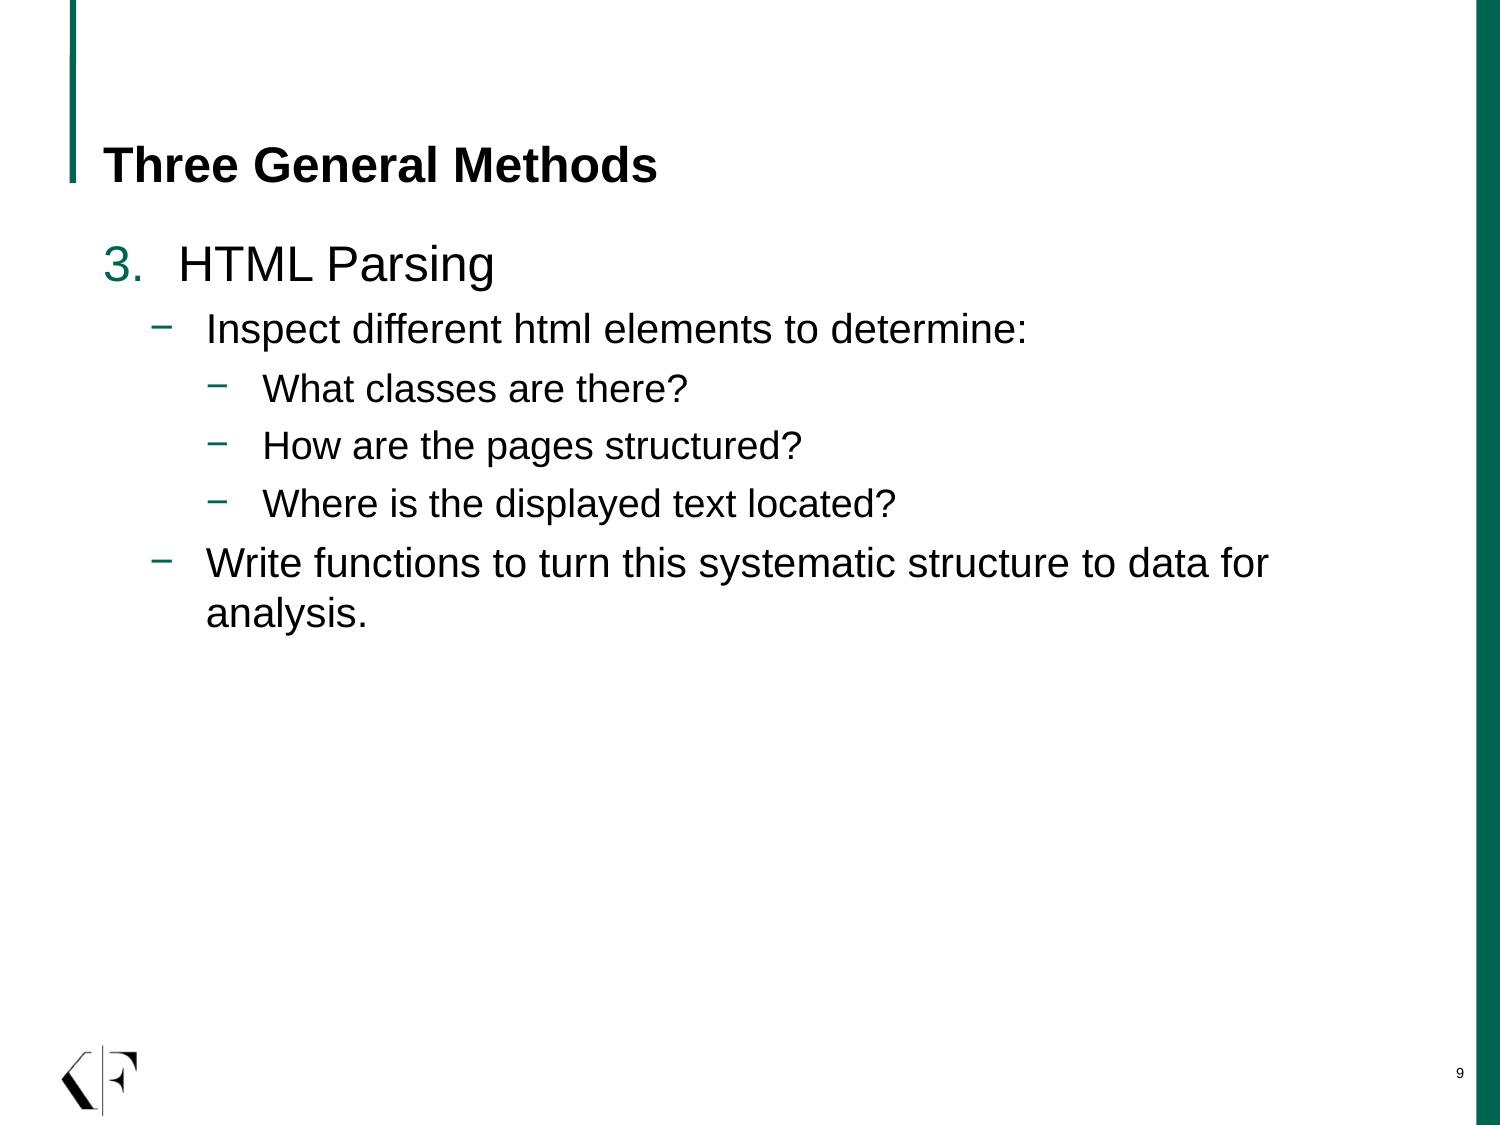

# Three General Methods
HTML Parsing
Inspect different html elements to determine:
What classes are there?
How are the pages structured?
Where is the displayed text located?
Write functions to turn this systematic structure to data for analysis.
9